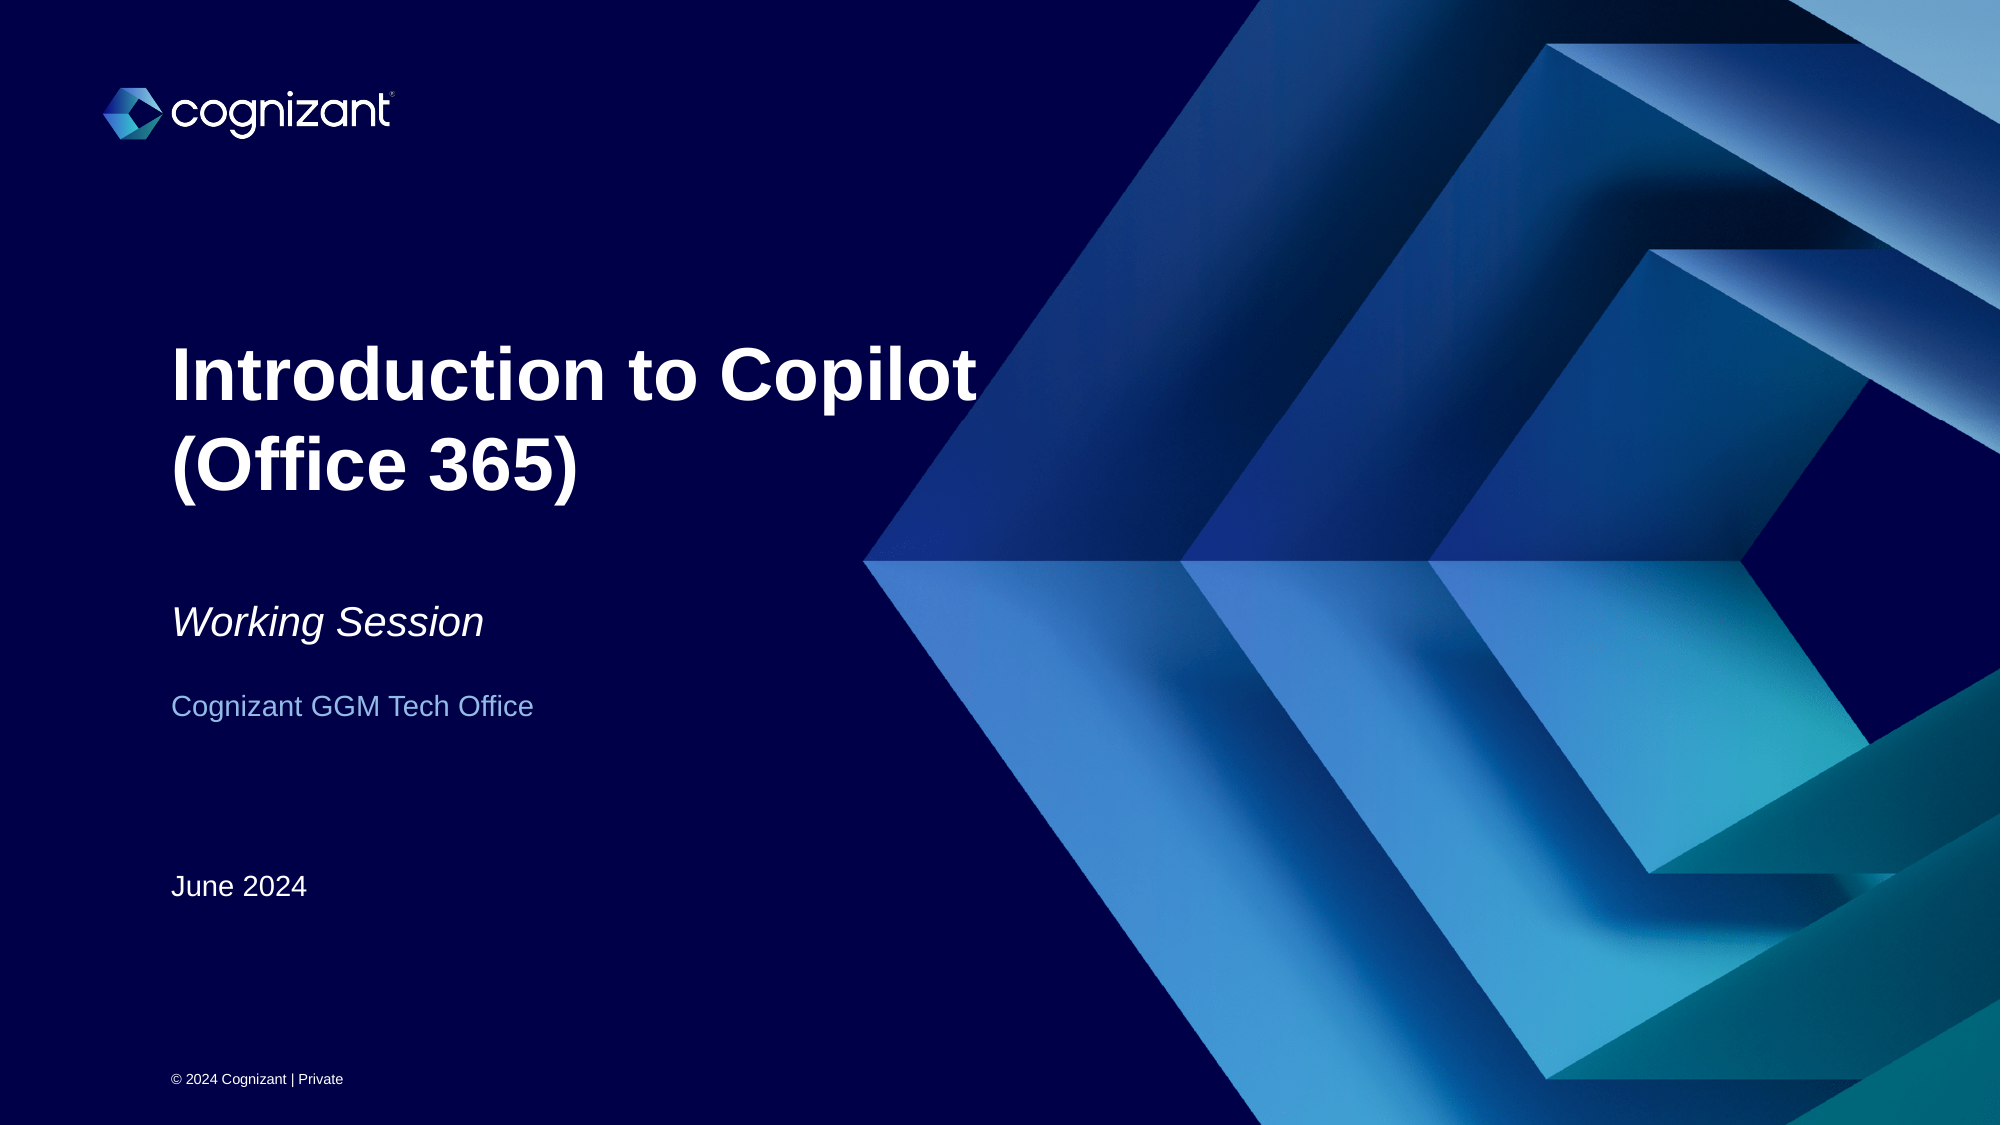

# Introduction to Copilot (Office 365) Working Session
Cognizant GGM Tech Office
June 2024
© 2024 Cognizant | Private